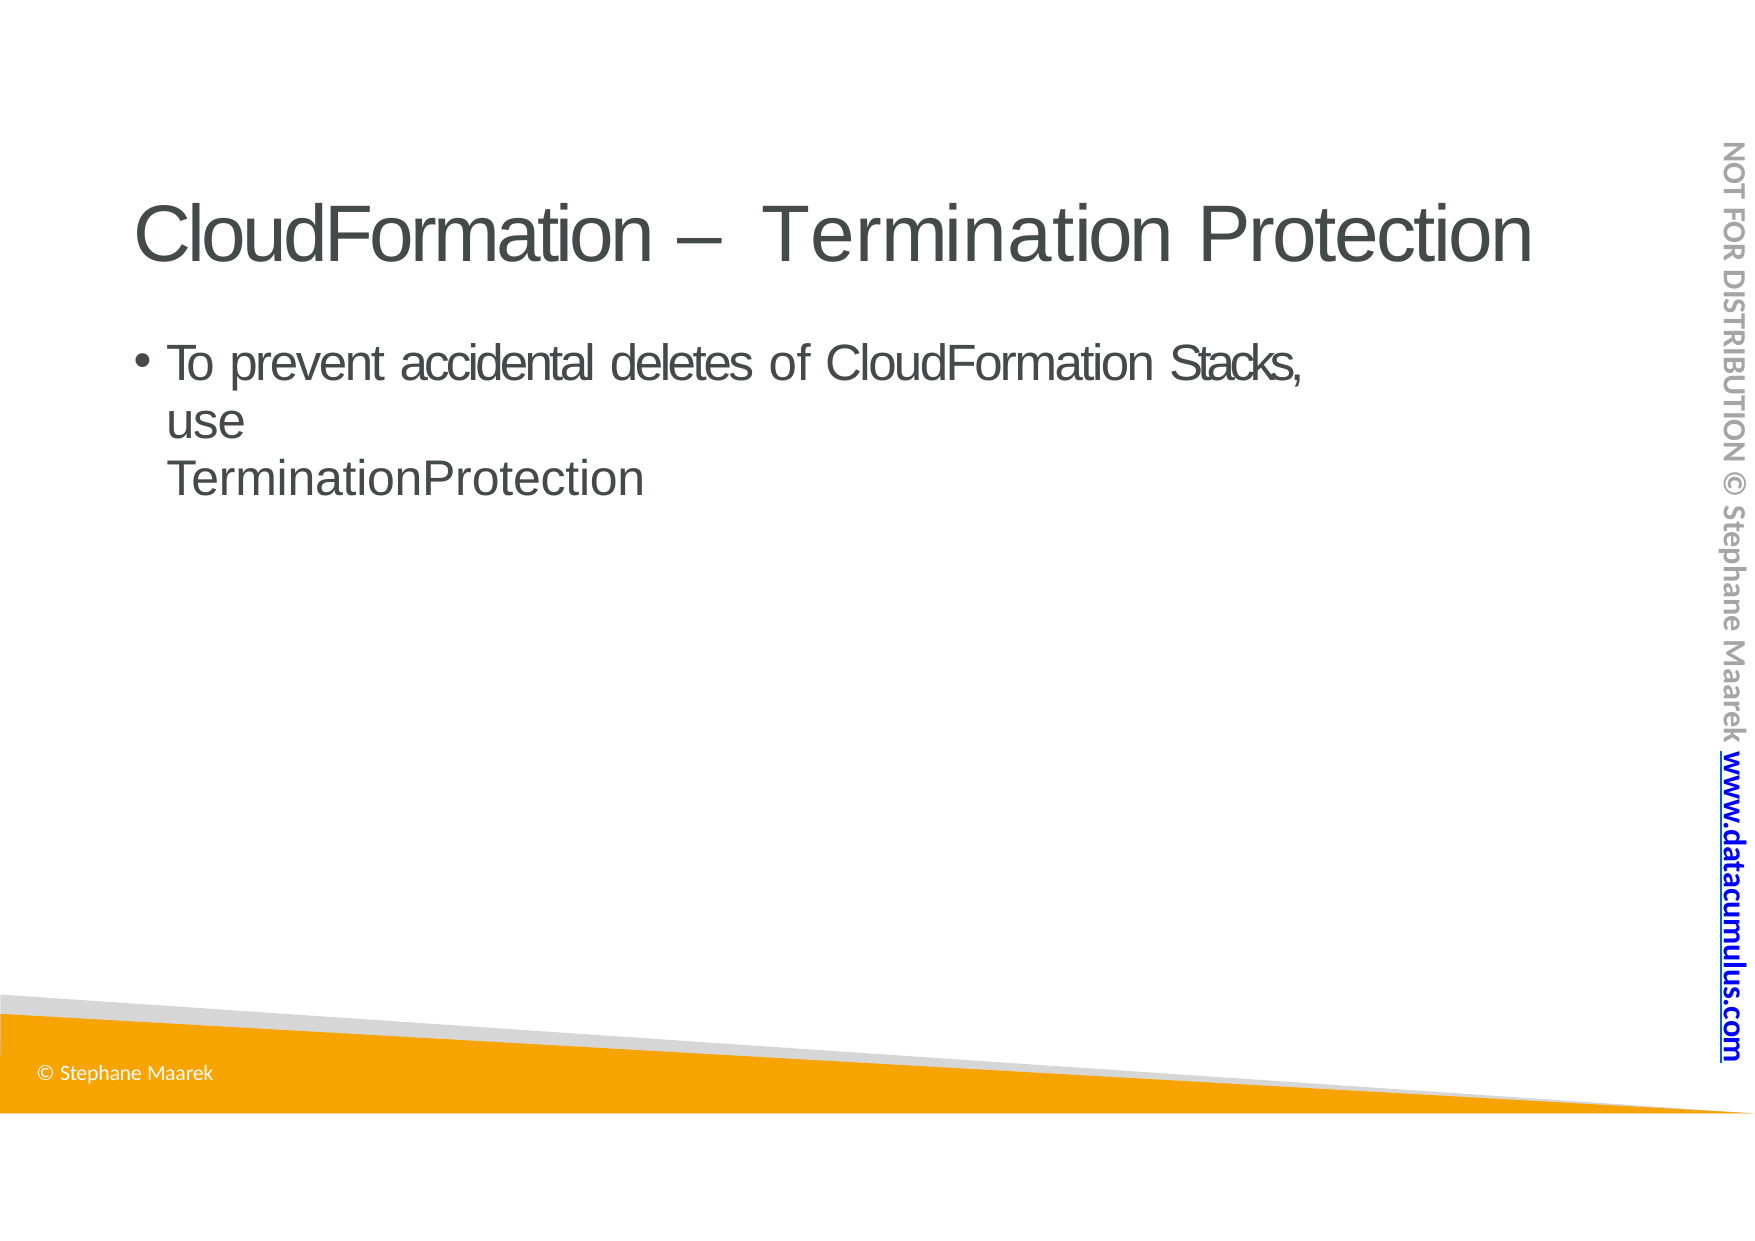

NOT FOR DISTRIBUTION © Stephane Maarek www.datacumulus.com
# CloudFormation – Termination Protection
To prevent accidental deletes of CloudFormation Stacks, use
TerminationProtection
© Stephane Maarek